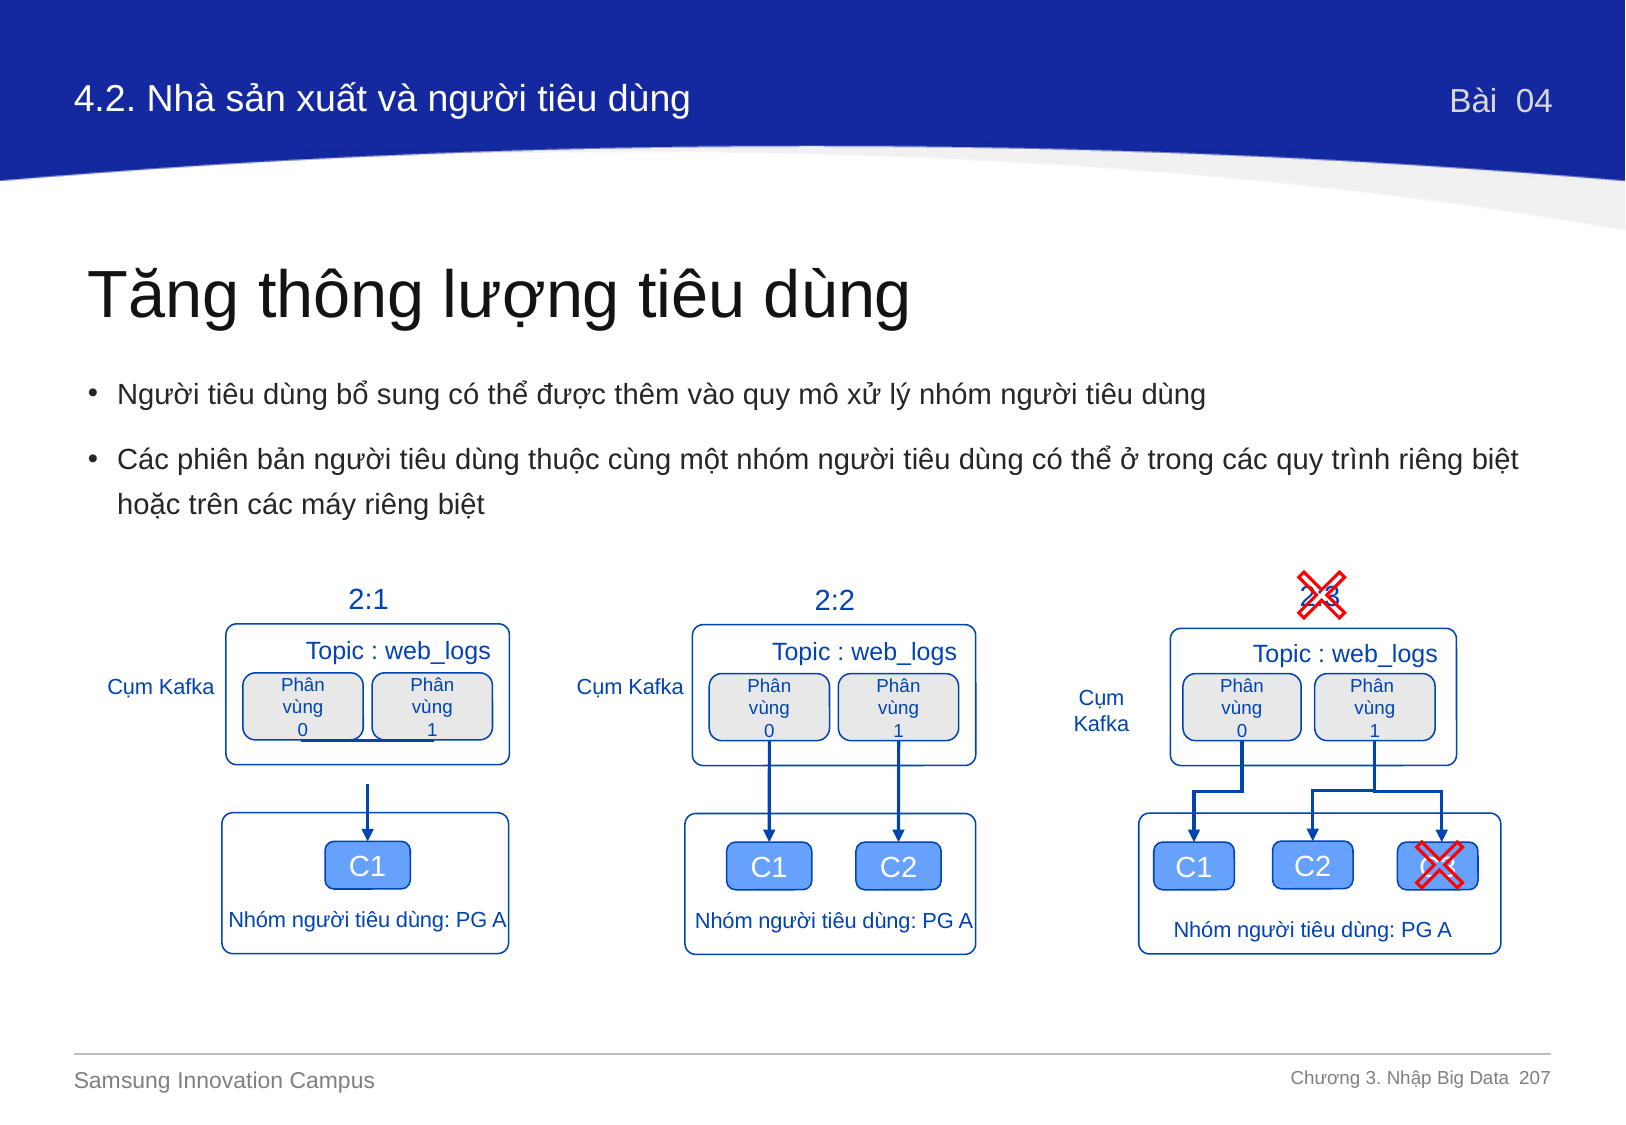

4.2. Nhà sản xuất và người tiêu dùng
Bài  04
Tăng thông lượng tiêu dùng
Người tiêu dùng bổ sung có thể được thêm vào quy mô xử lý nhóm người tiêu dùng
Các phiên bản người tiêu dùng thuộc cùng một nhóm người tiêu dùng có thể ở trong các quy trình riêng biệt hoặc trên các máy riêng biệt

2:3
2:1
Topic : web_logs

Phân vùng
0
Phân vùng
1
Cụm Kafka
C1
Nhóm người tiêu dùng: PG A
2:2
Topic : web_logs

Phân vùng
0
Phân vùng
1
Cụm Kafka
C1
C2
Nhóm người tiêu dùng: PG A
Topic : web_logs

Phân vùng
0
Phân
vùng
1
Cụm Kafka

C2
C1
C3
Nhóm người tiêu dùng: PG A